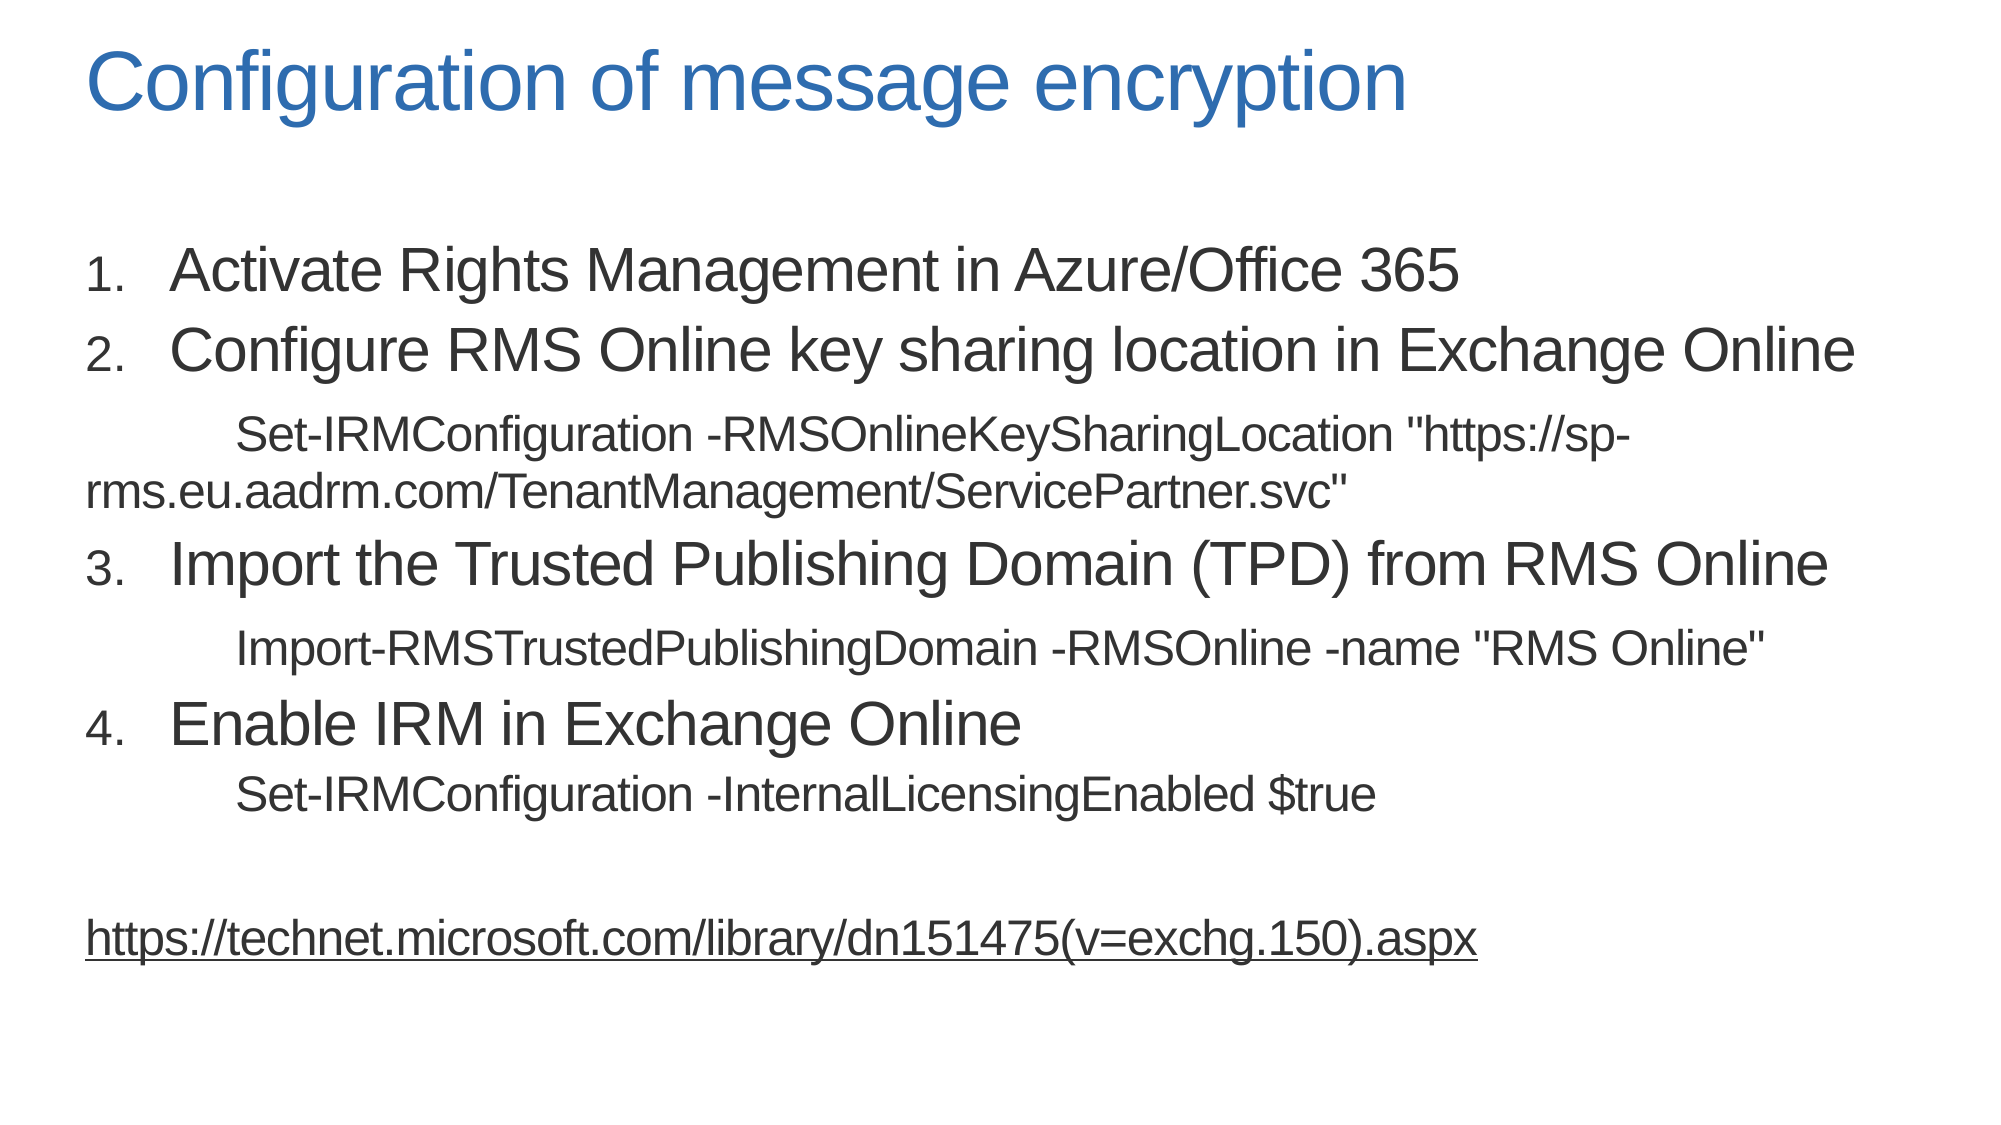

# Configuration of message encryption
Activate Rights Management in Azure/Office 365
Configure RMS Online key sharing location in Exchange Online
	Set-IRMConfiguration -RMSOnlineKeySharingLocation "https://sp-	rms.eu.aadrm.com/TenantManagement/ServicePartner.svc"
Import the Trusted Publishing Domain (TPD) from RMS Online
	Import-RMSTrustedPublishingDomain -RMSOnline -name "RMS Online"
Enable IRM in Exchange Online
	Set-IRMConfiguration -InternalLicensingEnabled $true

https://technet.microsoft.com/library/dn151475(v=exchg.150).aspx